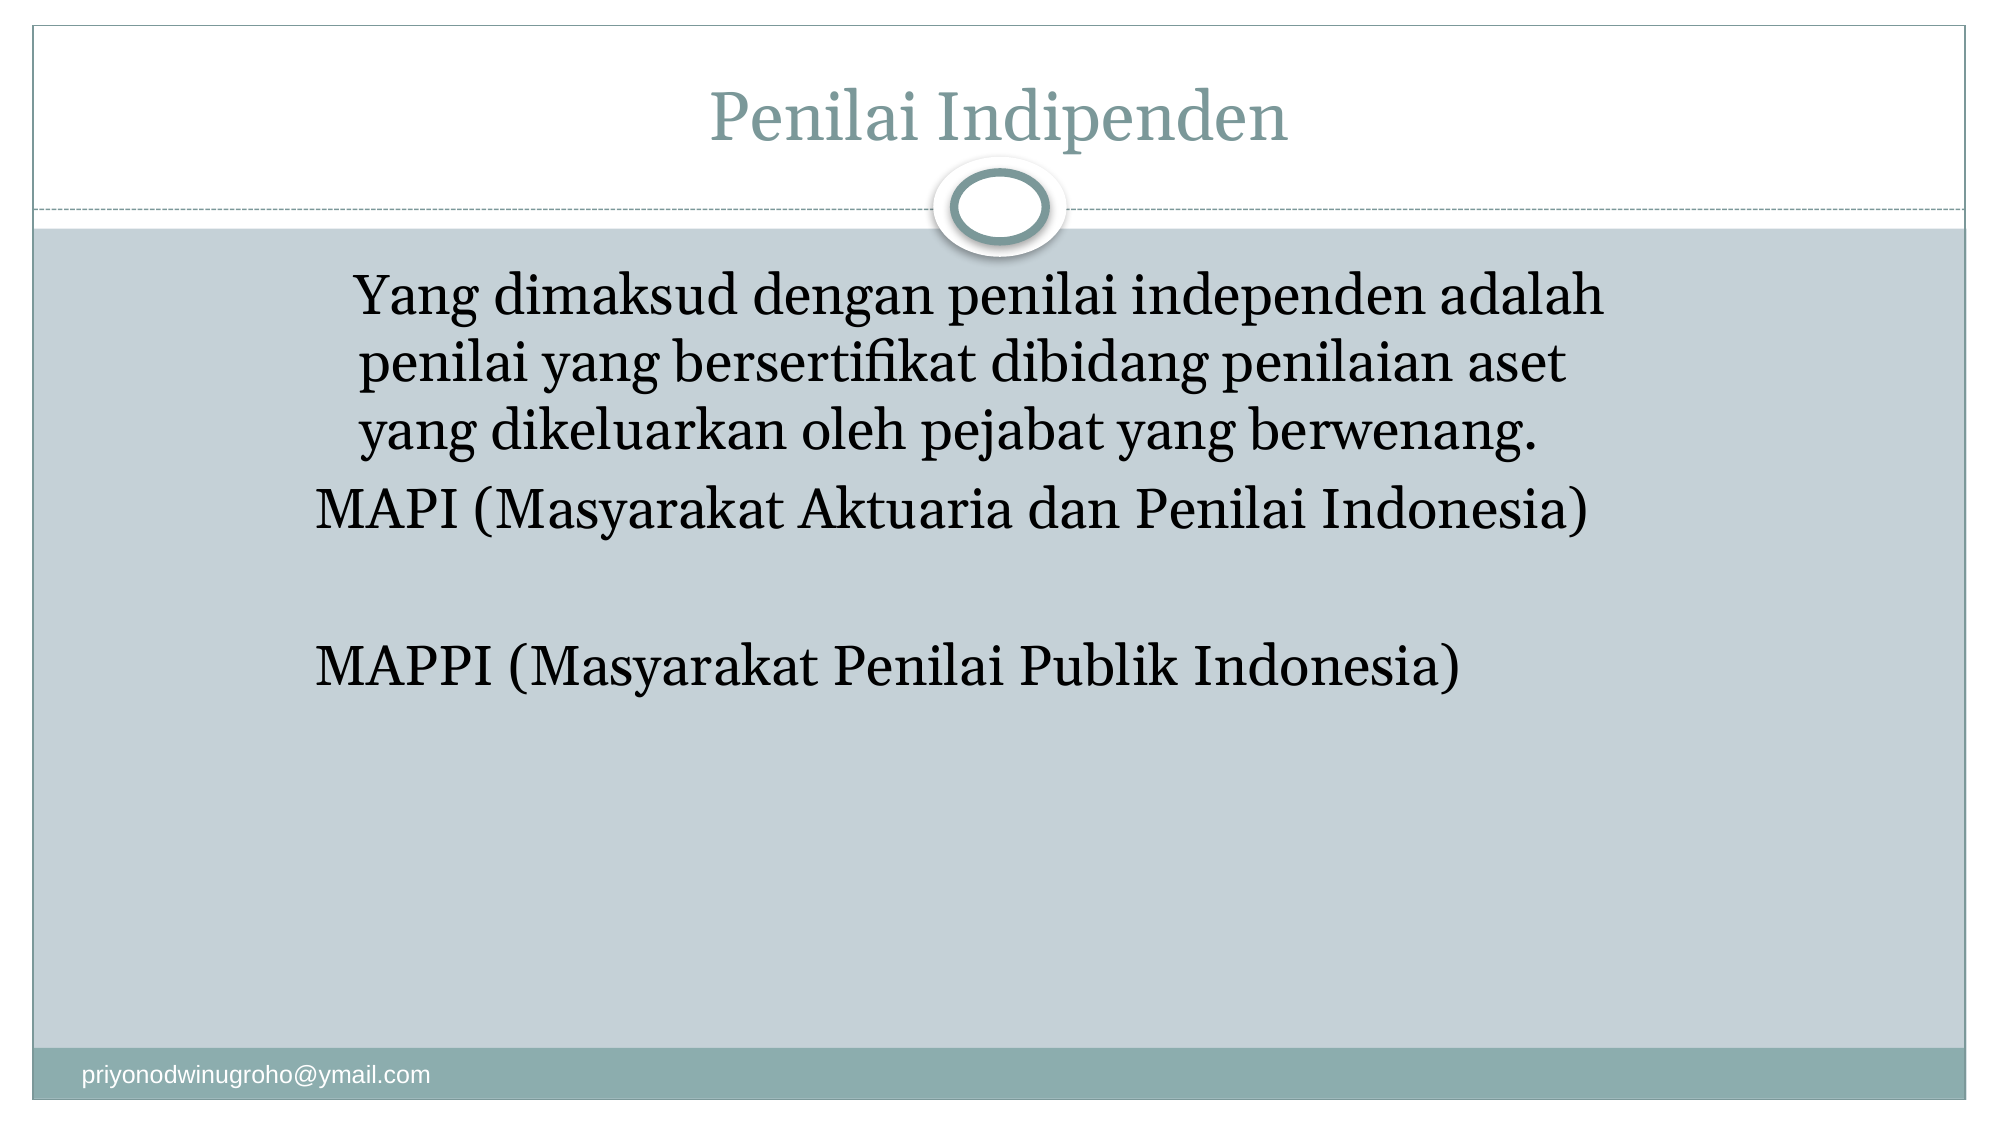

# Penilai Indipenden
   Yang dimaksud dengan penilai independen adalah penilai yang bersertifikat dibidang penilaian aset yang dikeluarkan oleh pejabat yang berwenang.
MAPI (Masyarakat Aktuaria dan Penilai Indonesia)

MAPPI (Masyarakat Penilai Publik Indonesia)
priyonodwinugroho@ymail.com